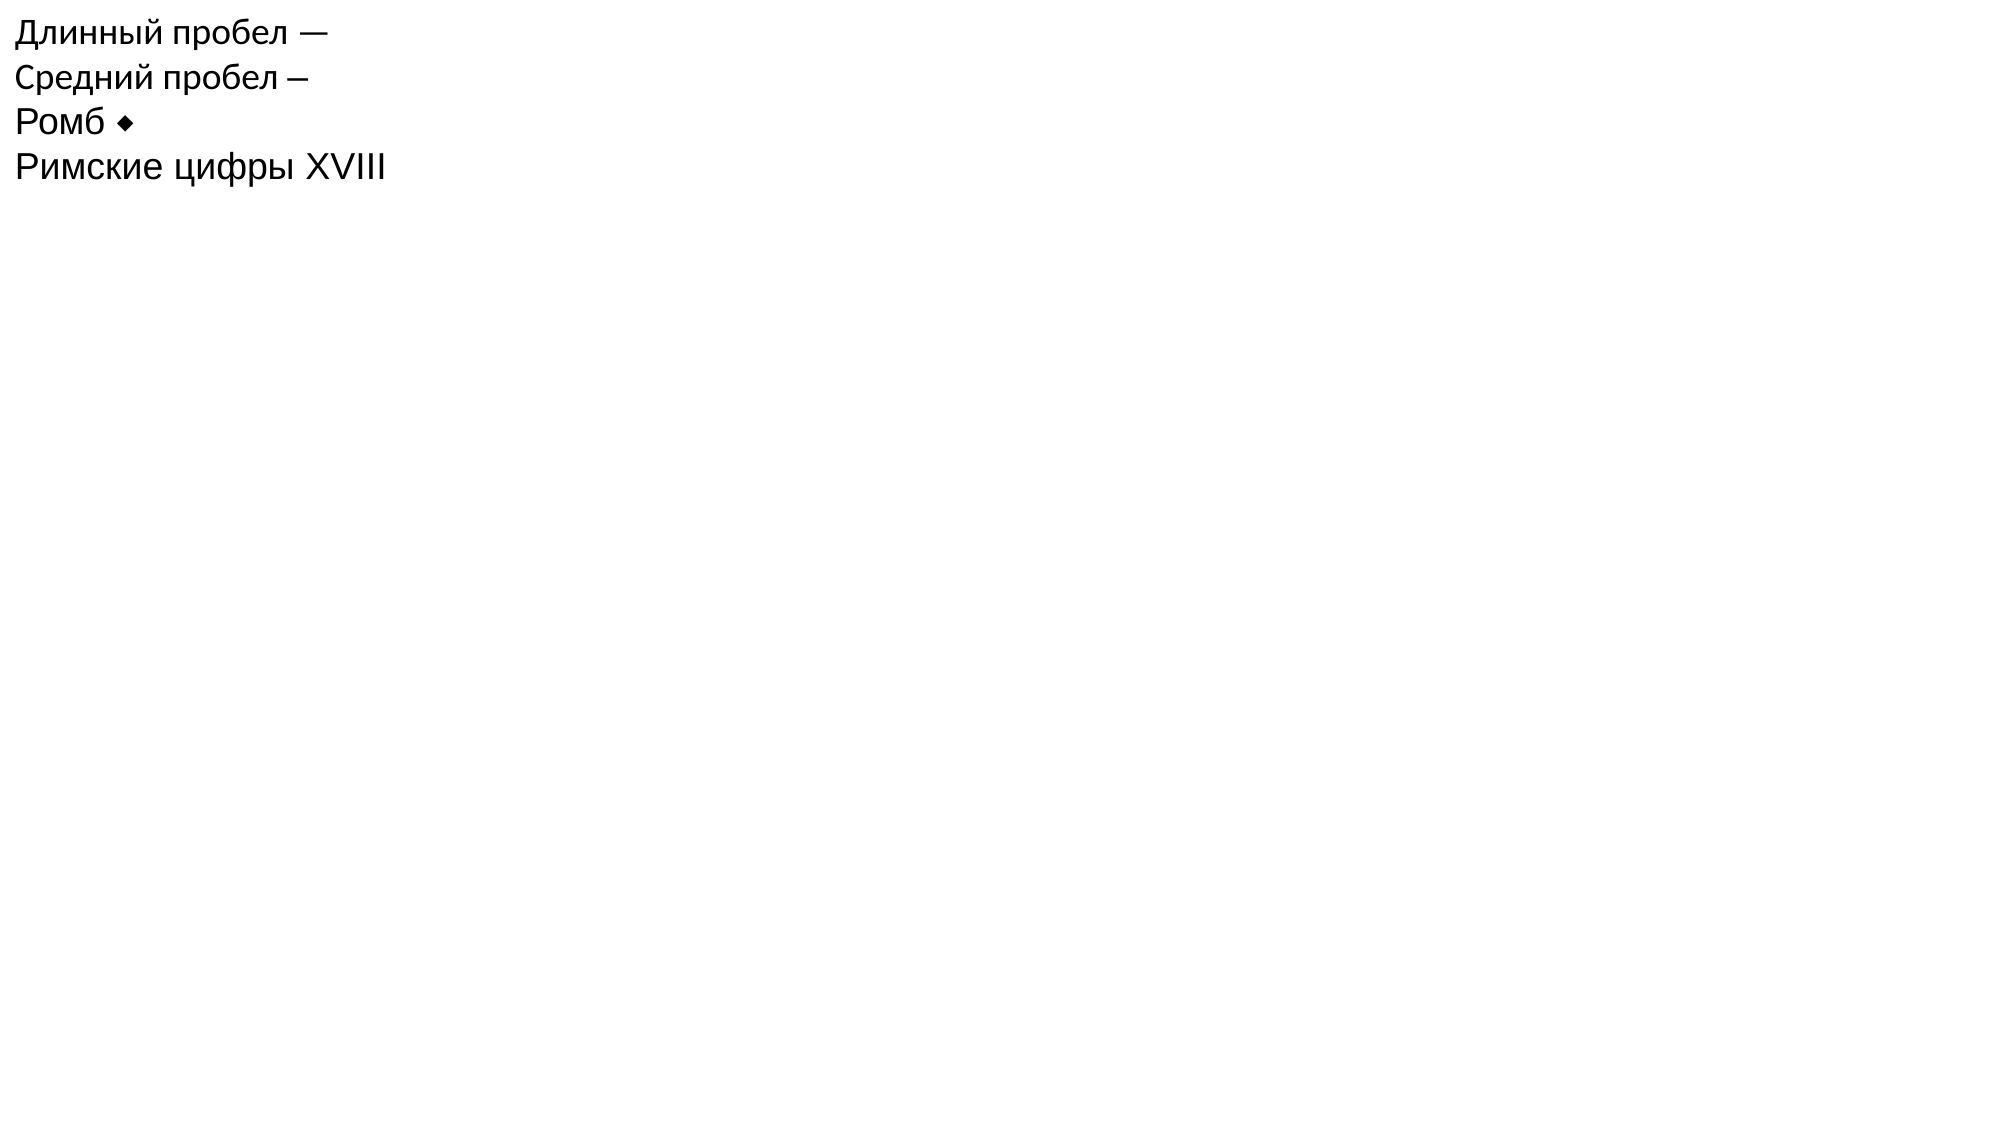

Длинный пробел —
Средний пробел –
Ромб ⬥
Римские цифры XVIII